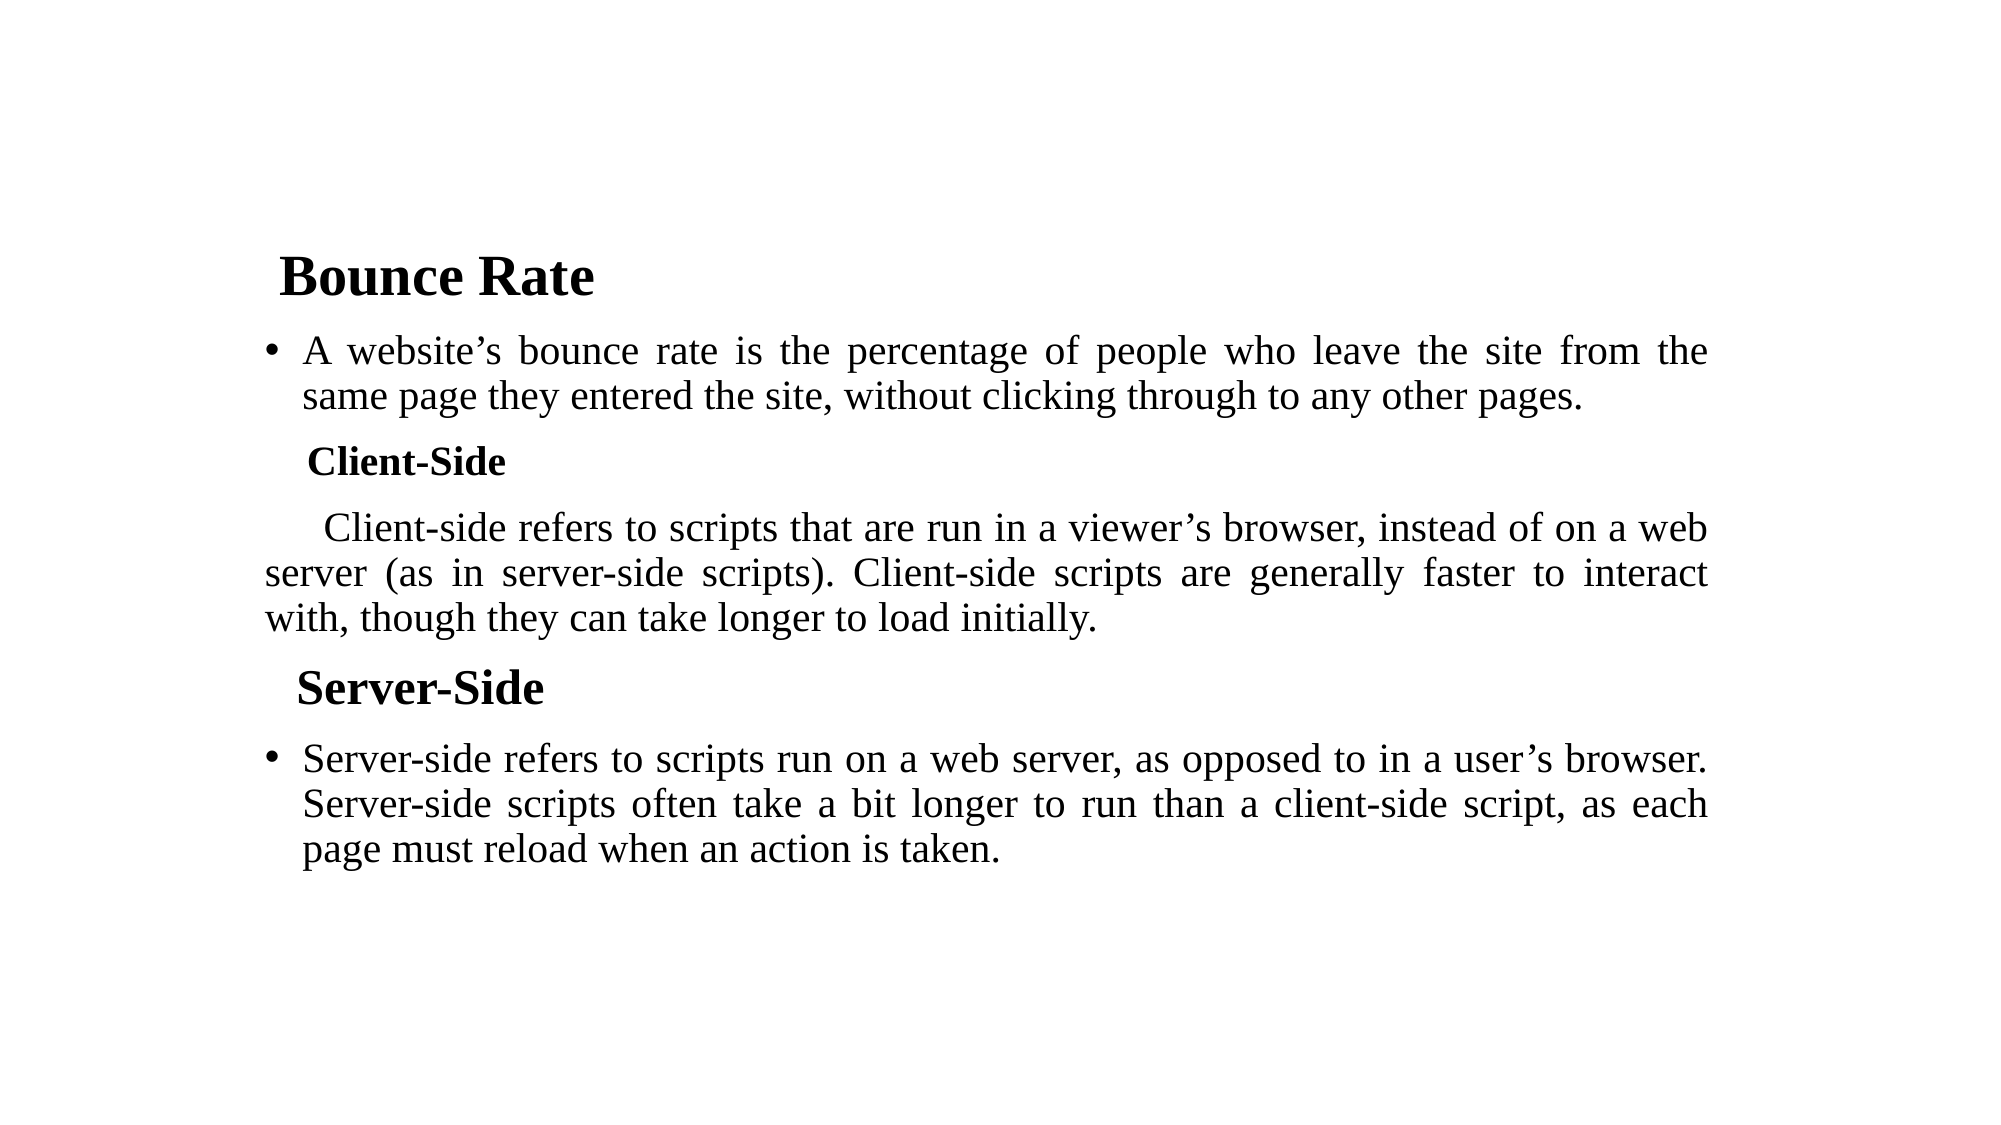

Bounce Rate
A website’s bounce rate is the percentage of people who leave the site from the same page they entered the site, without clicking through to any other pages.
    Client-Side
     Client-side refers to scripts that are run in a viewer’s browser, instead of on a web server (as in server-side scripts). Client-side scripts are generally faster to interact with, though they can take longer to load initially.
   Server-Side
Server-side refers to scripts run on a web server, as opposed to in a user’s browser. Server-side scripts often take a bit longer to run than a client-side script, as each page must reload when an action is taken.